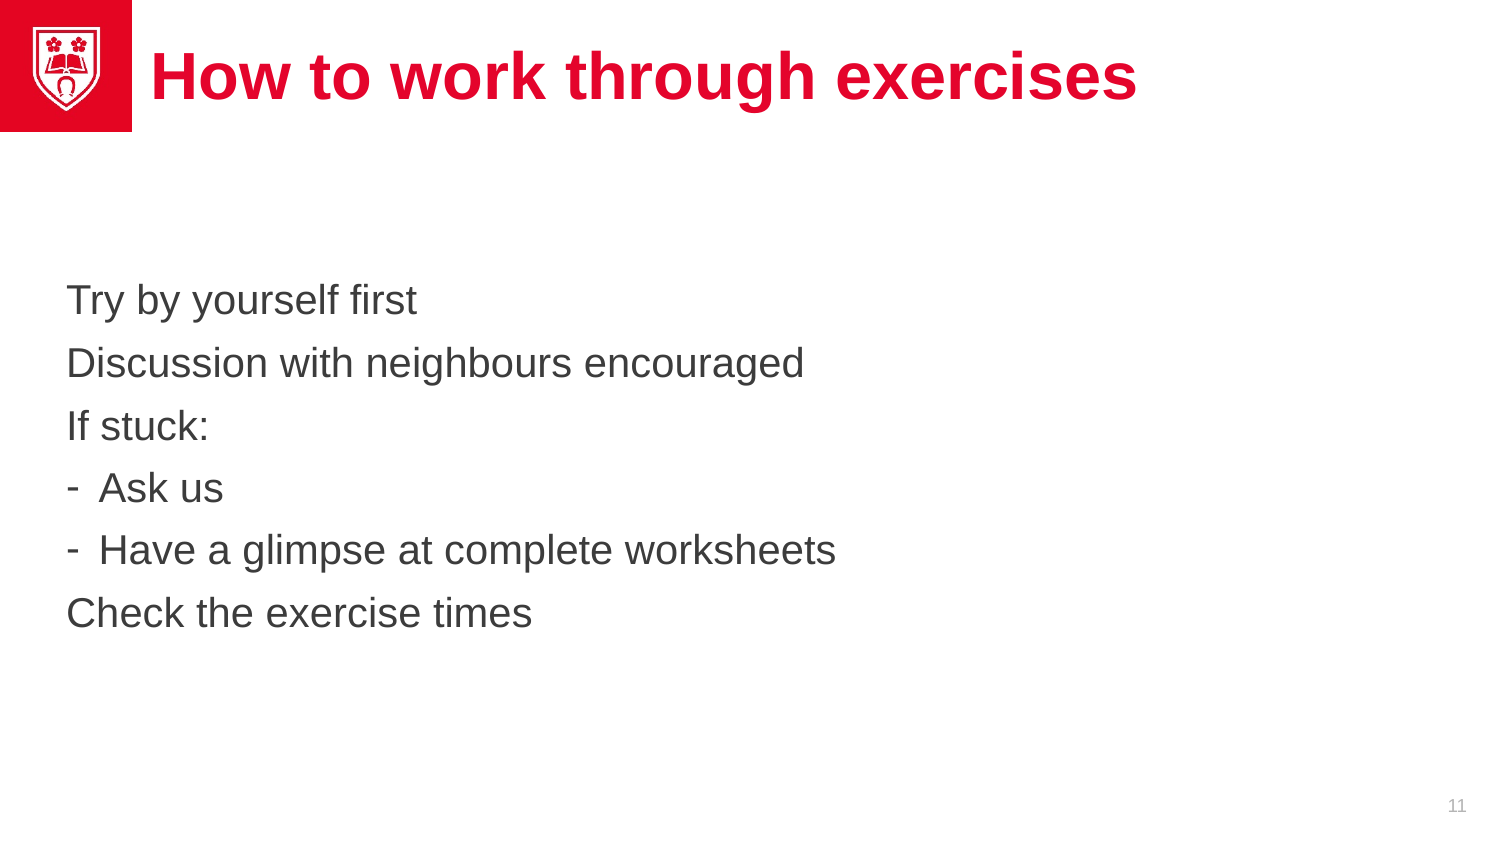

# How to work through exercises
Try by yourself first
Discussion with neighbours encouraged
If stuck:
Ask us
Have a glimpse at complete worksheets
Check the exercise times

11